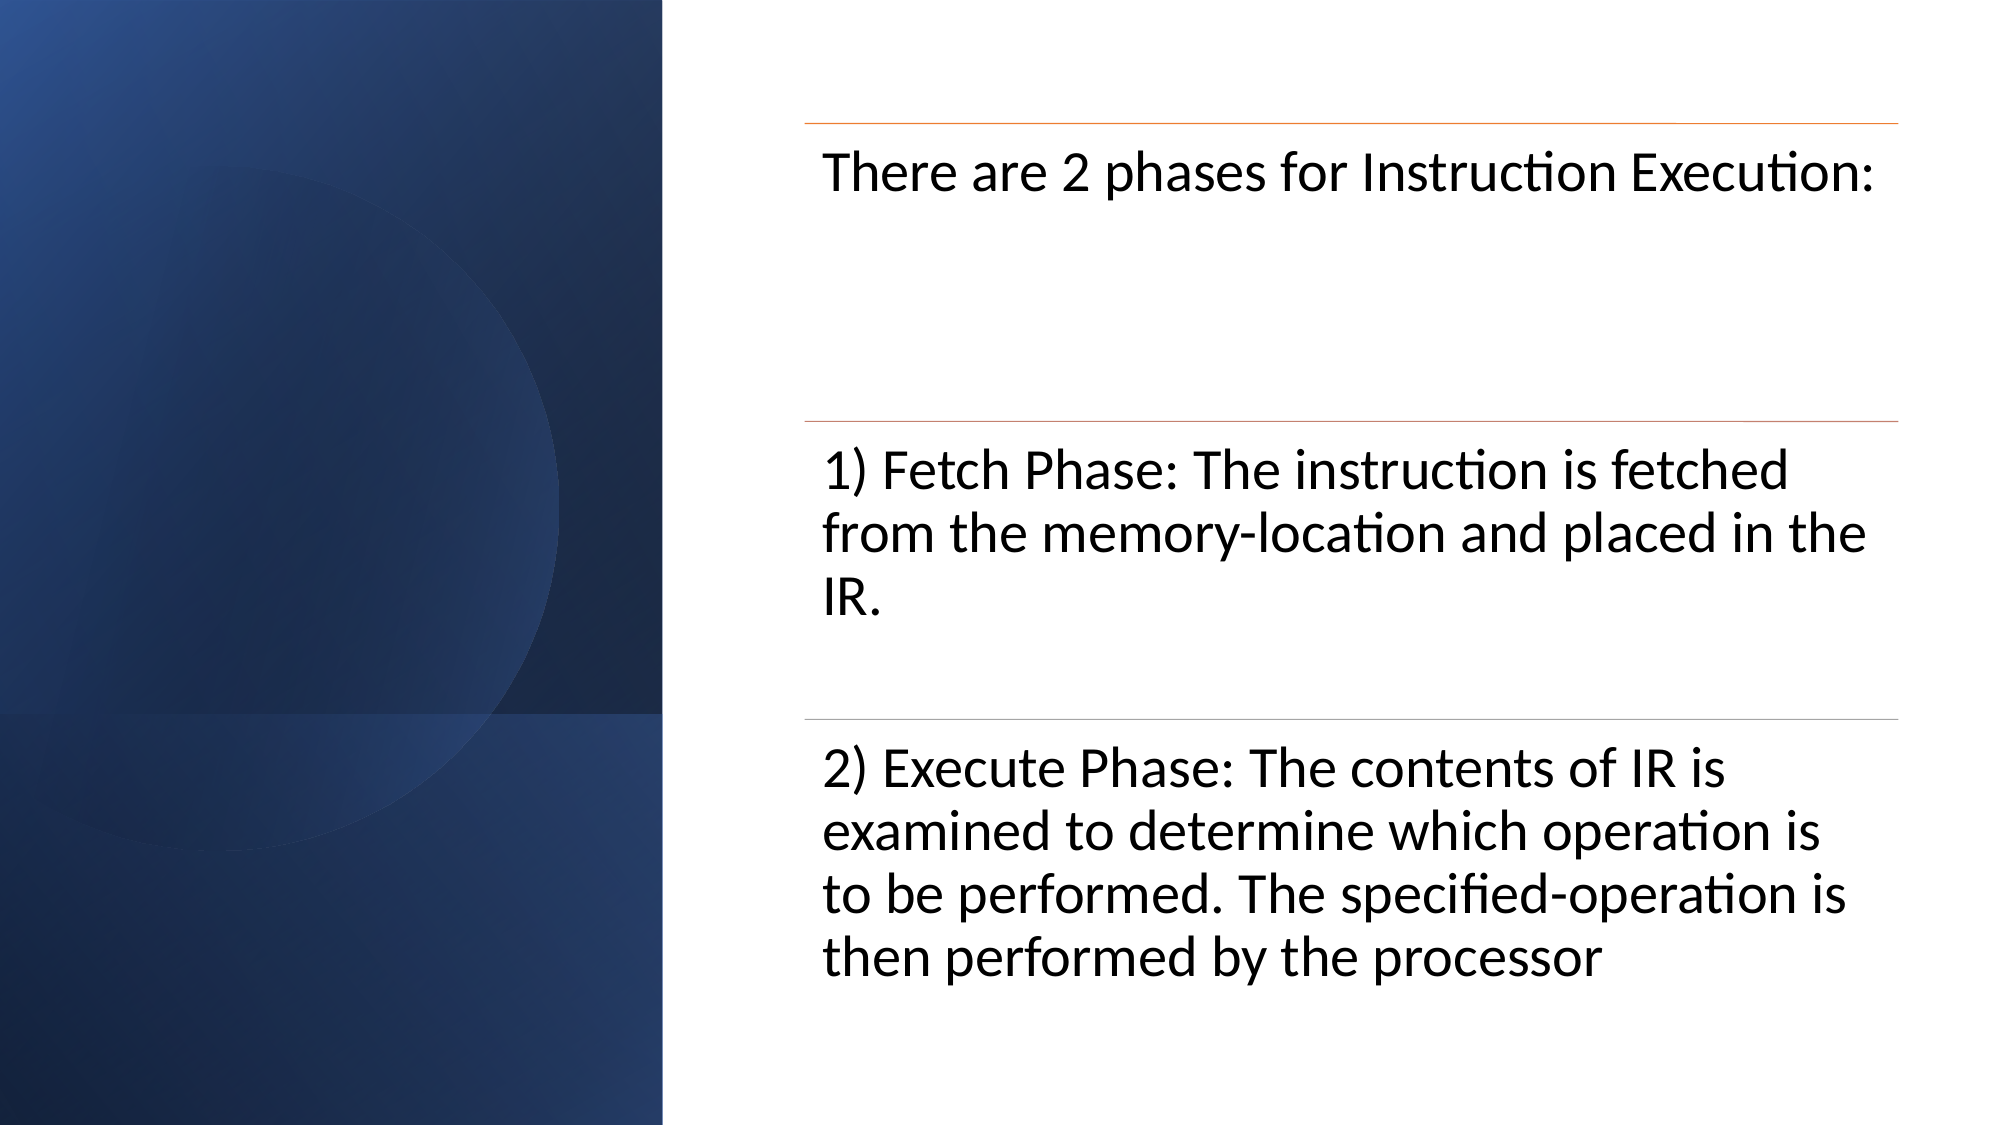

There are 2 phases for Instruction Execution:
1) Fetch Phase: The instruction is fetched from the memory-location and placed in the IR.
2) Execute Phase: The contents of IR is examined to determine which operation is to be performed. The specified-operation is then performed by the processor

#